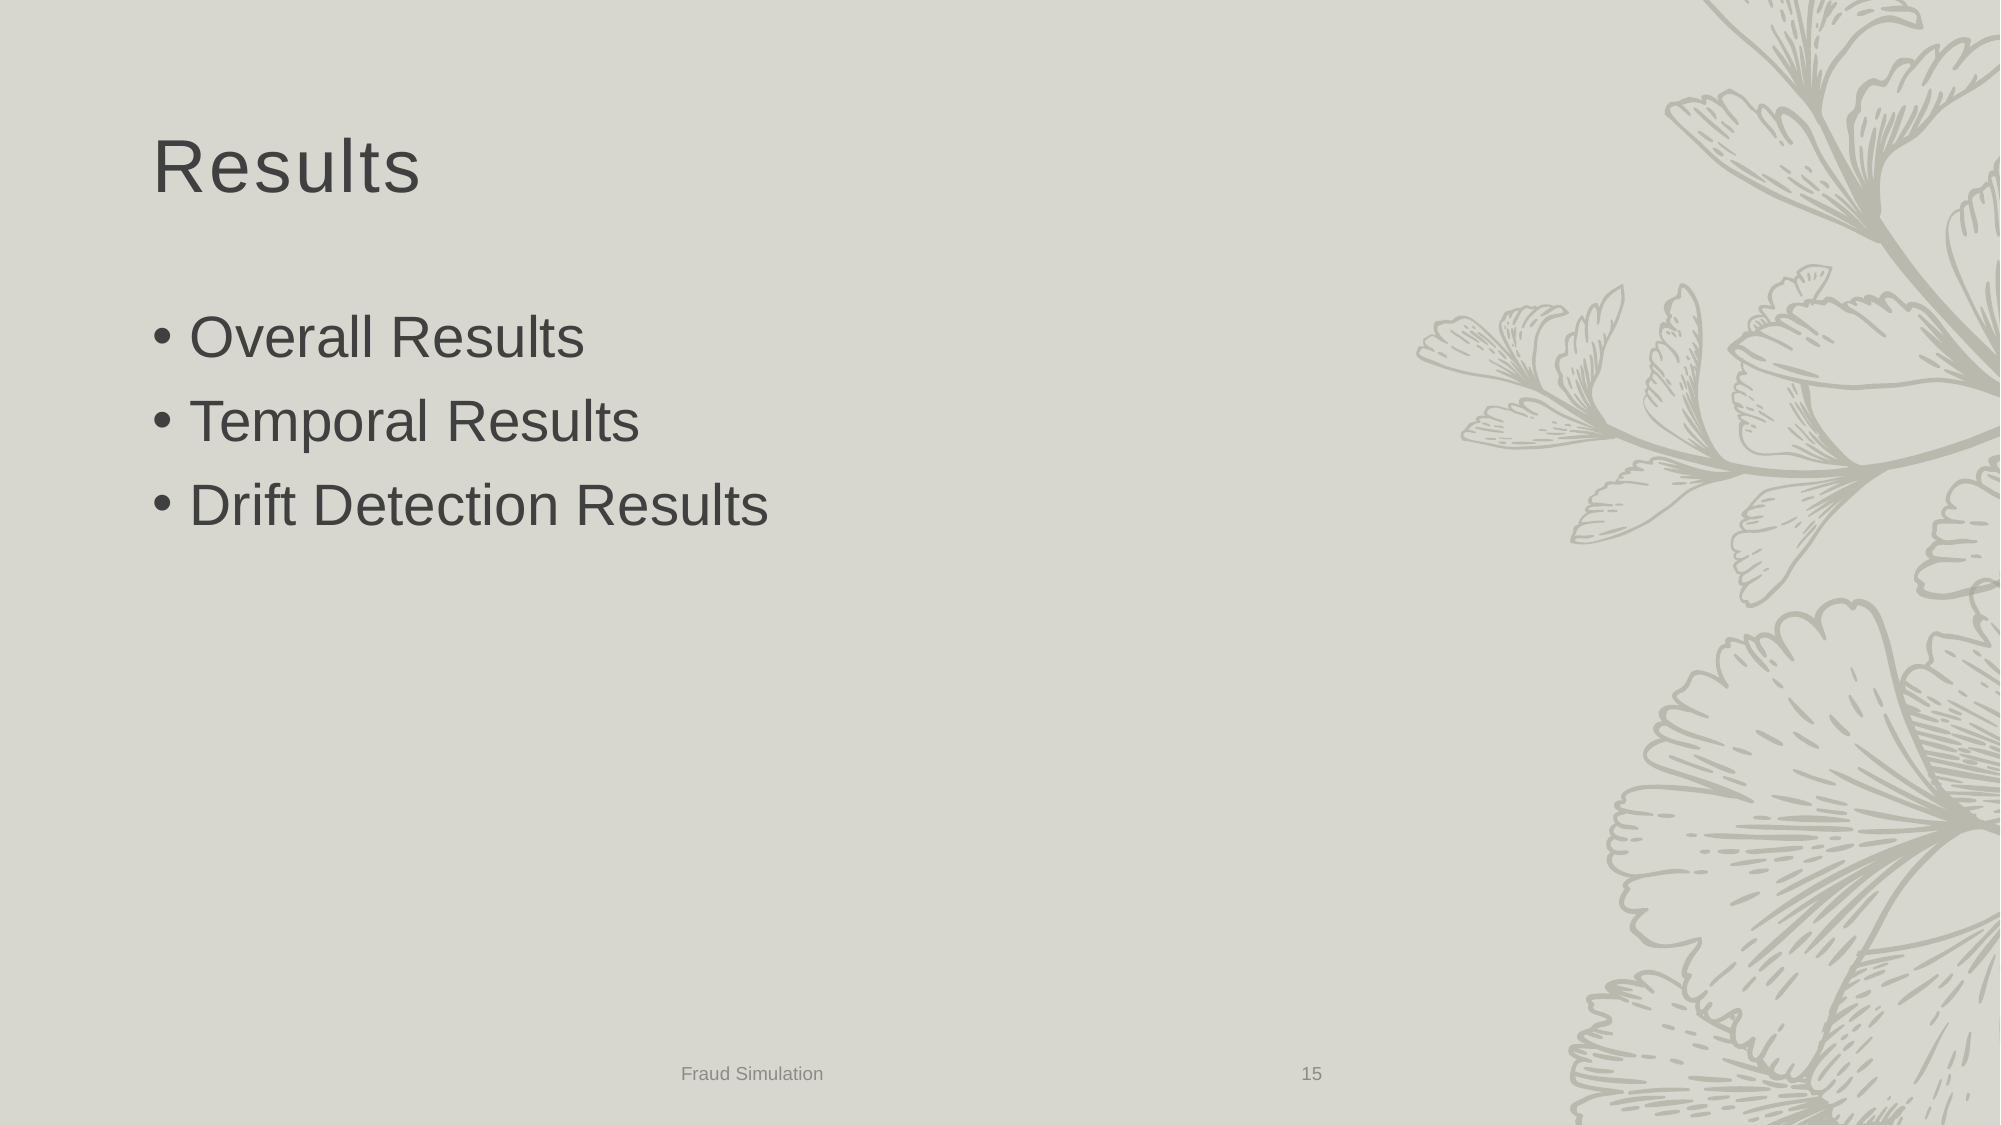

# Results
Overall Results
Temporal Results
Drift Detection Results
Fraud Simulation
15